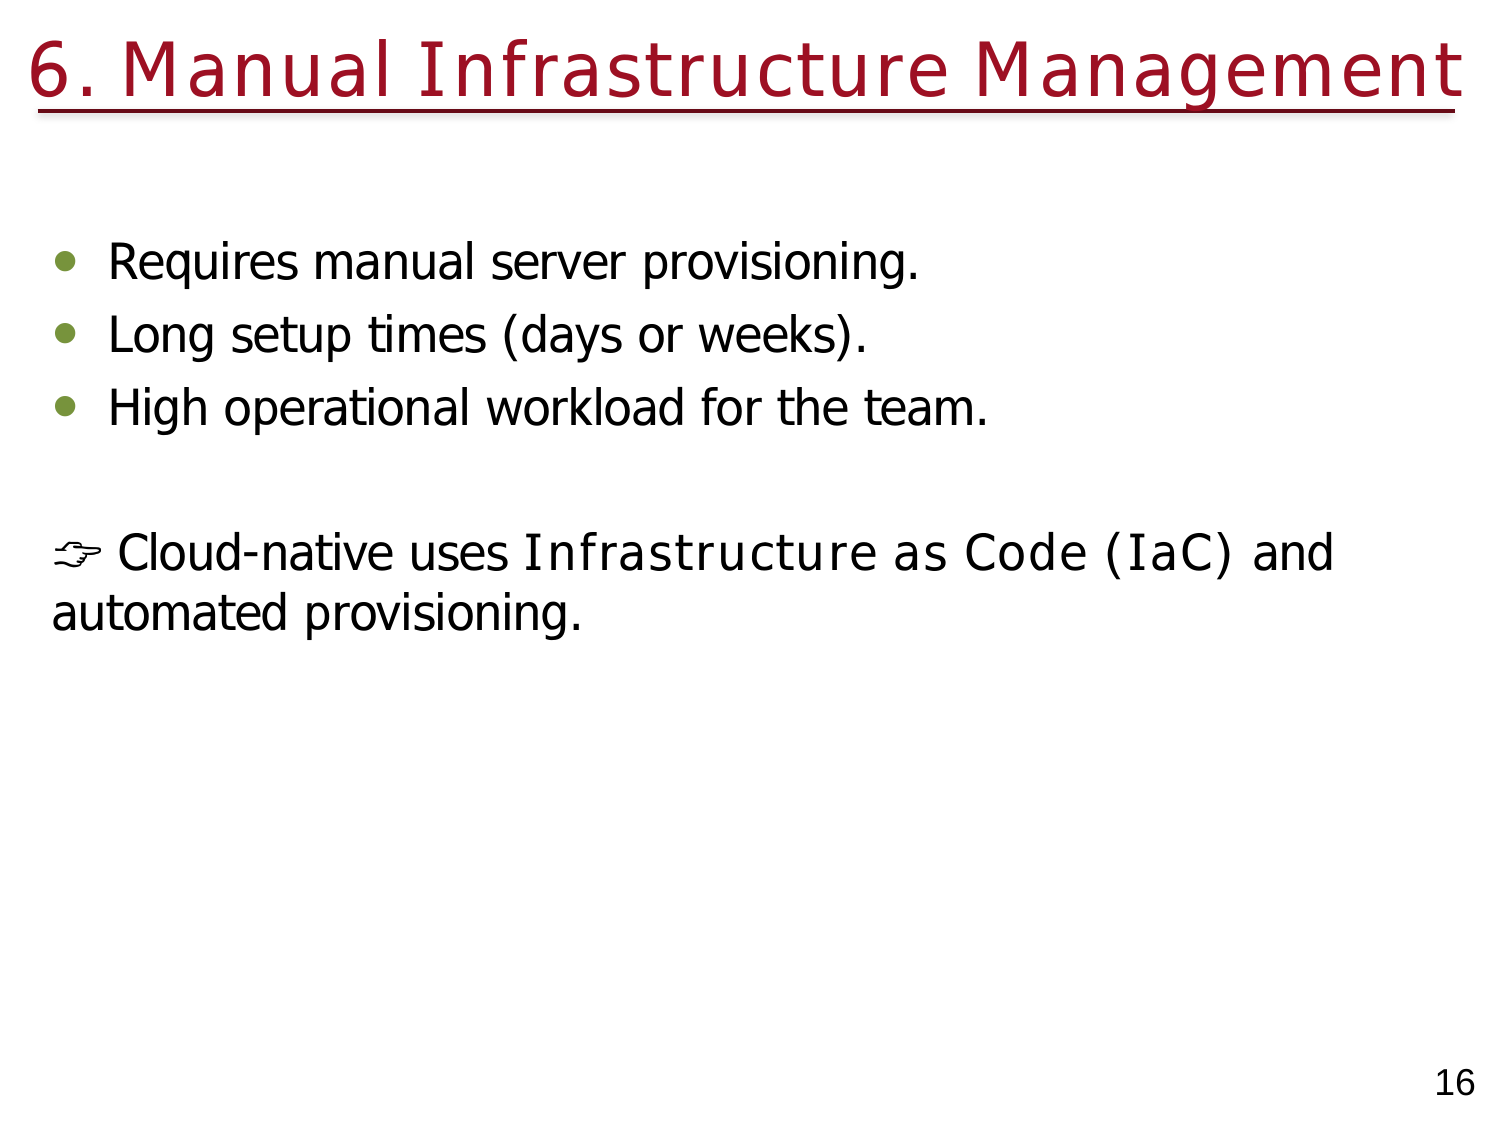

# 6. Manual Infrastructure Management
Requires manual server provisioning.
Long setup times (days or weeks).
High operational workload for the team.

👉 Cloud-native uses Infrastructure as Code (IaC) and automated provisioning.

16